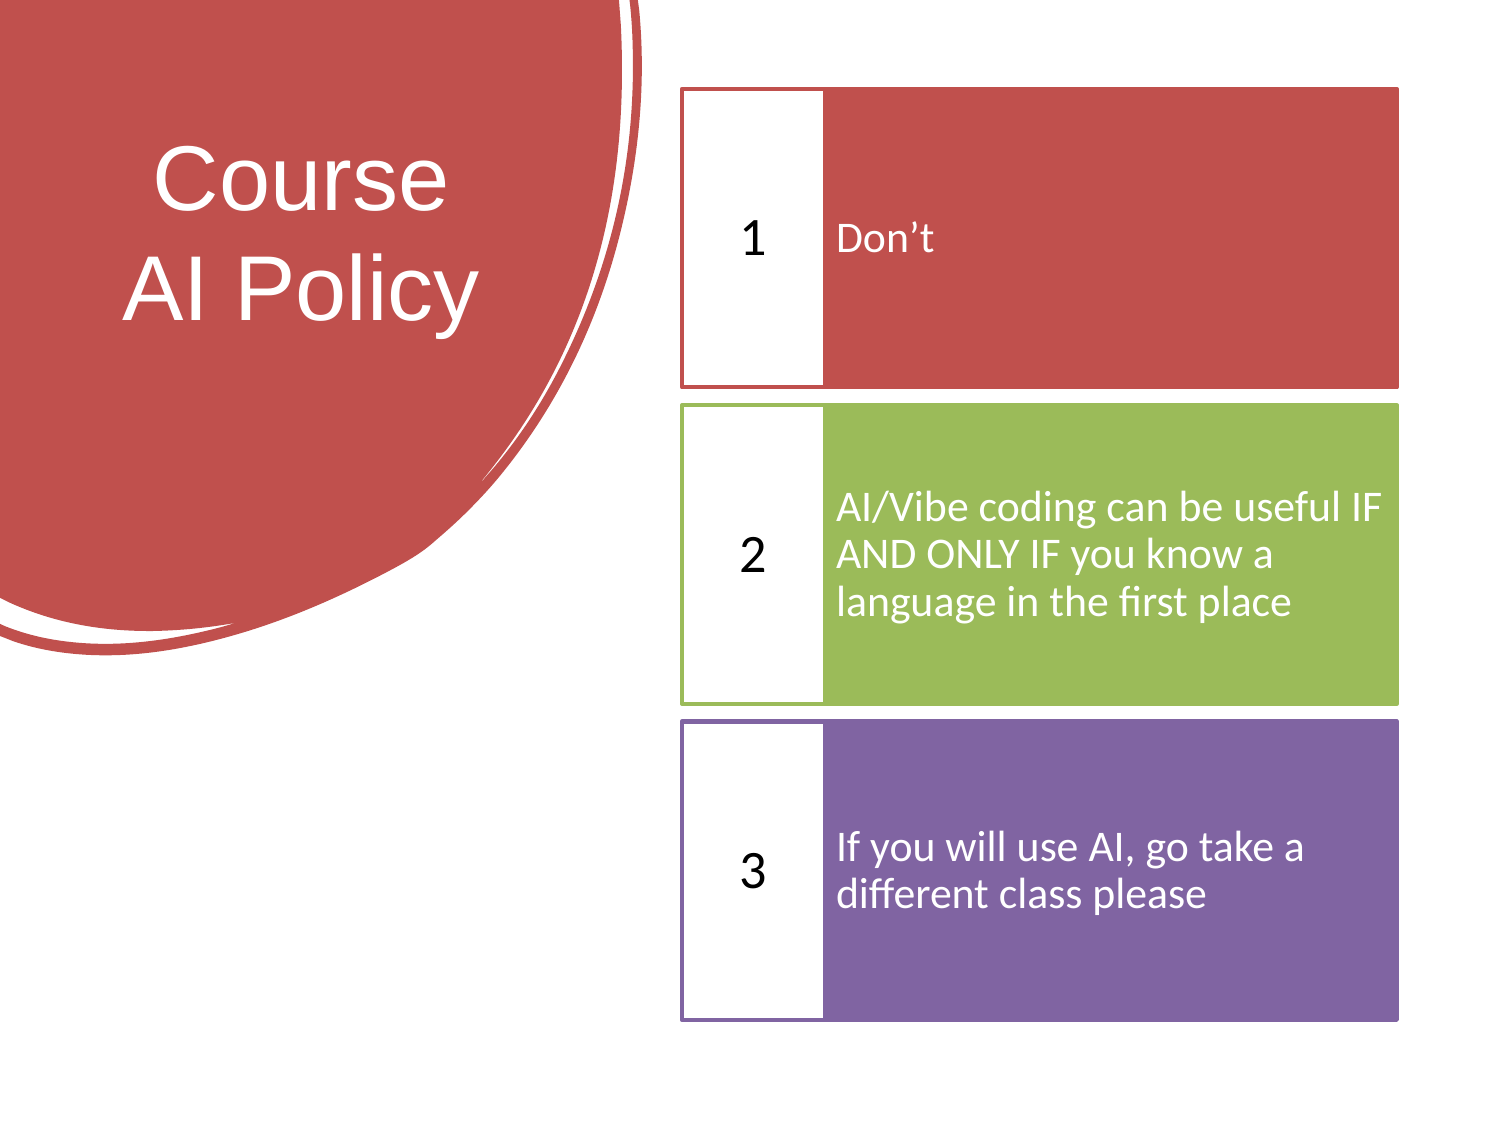

Don’t
1
AI/Vibe coding can be useful IF AND ONLY IF you know a language in the first place
2
If you will use AI, go take a different class please
3
# Course AI Policy